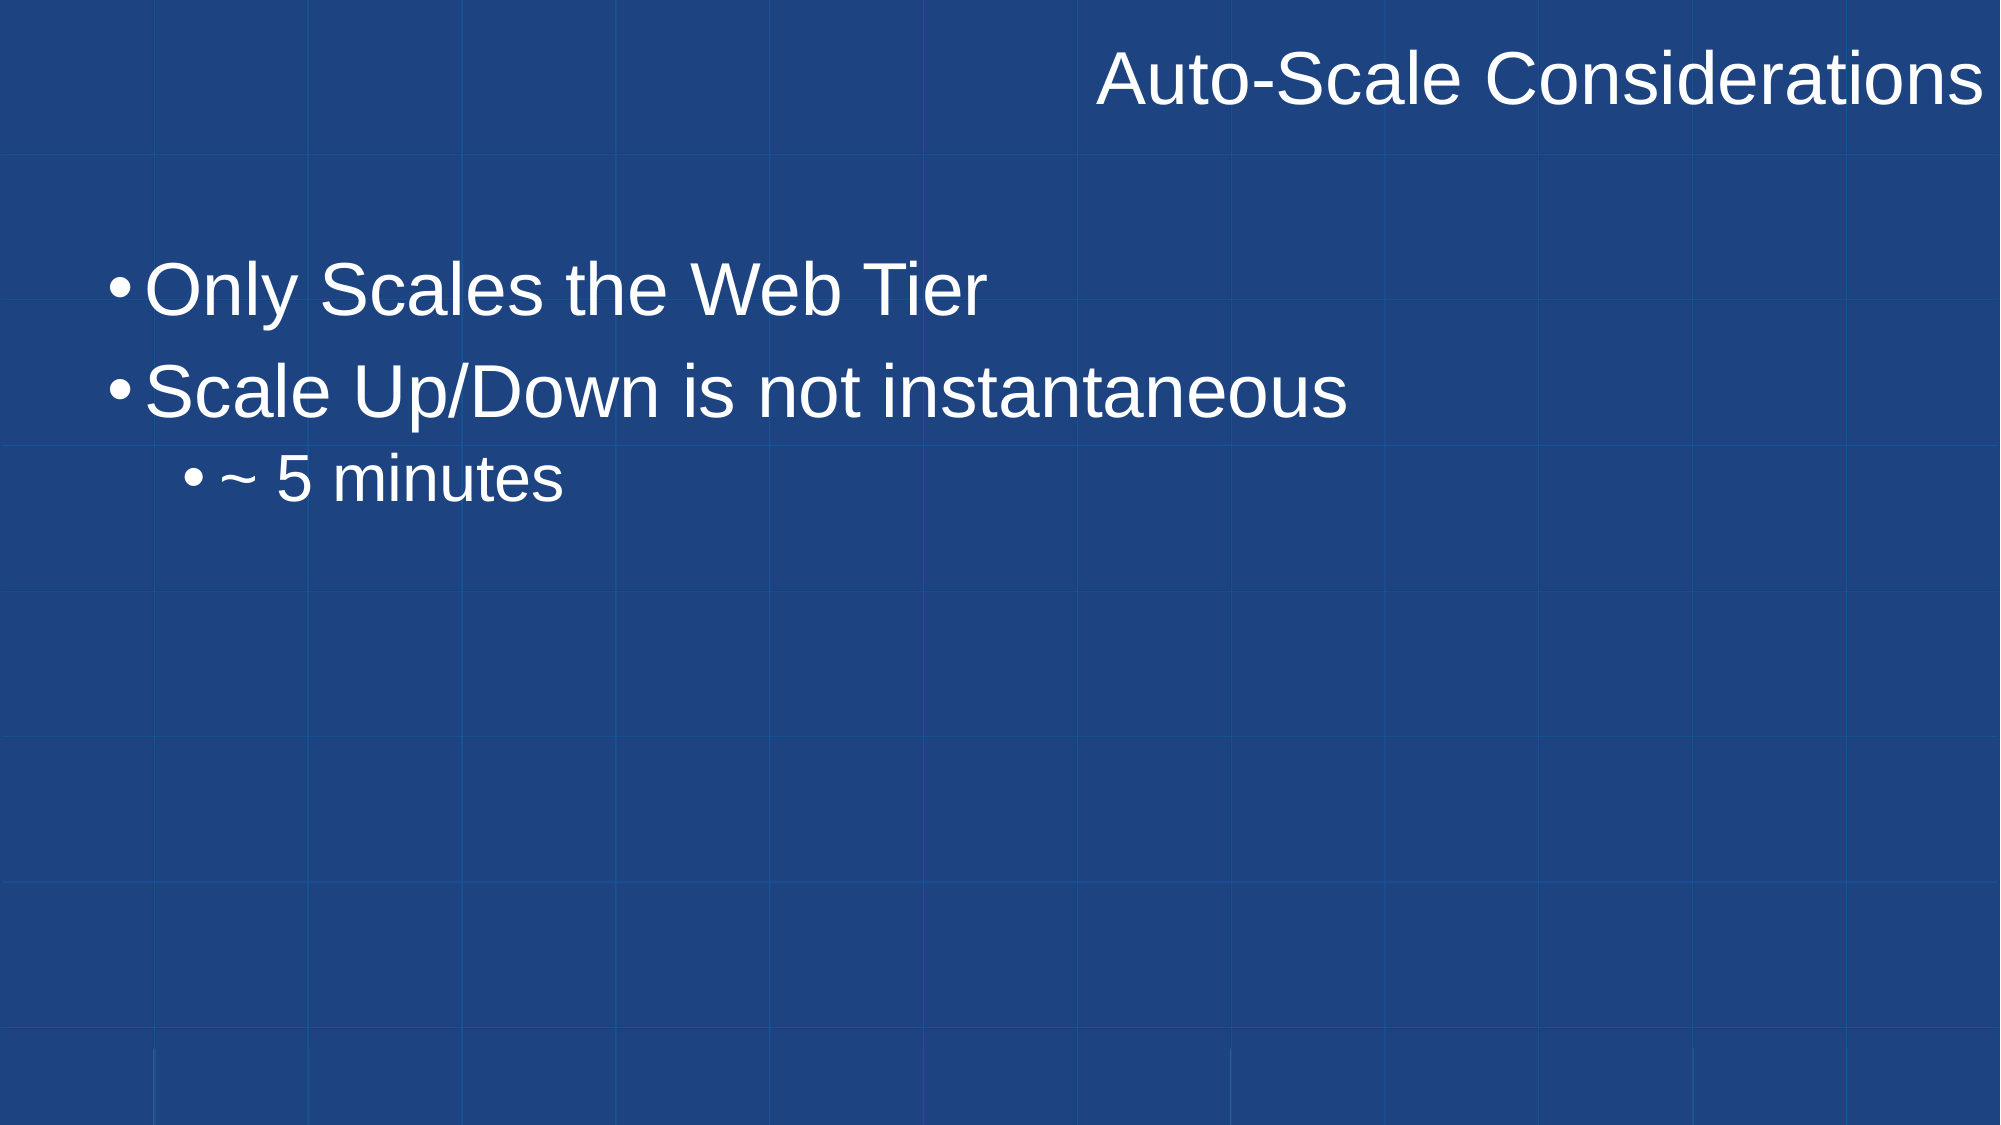

Auto-Scale Considerations
Only Scales the Web Tier
Scale Up/Down is not instantaneous
~ 5 minutes